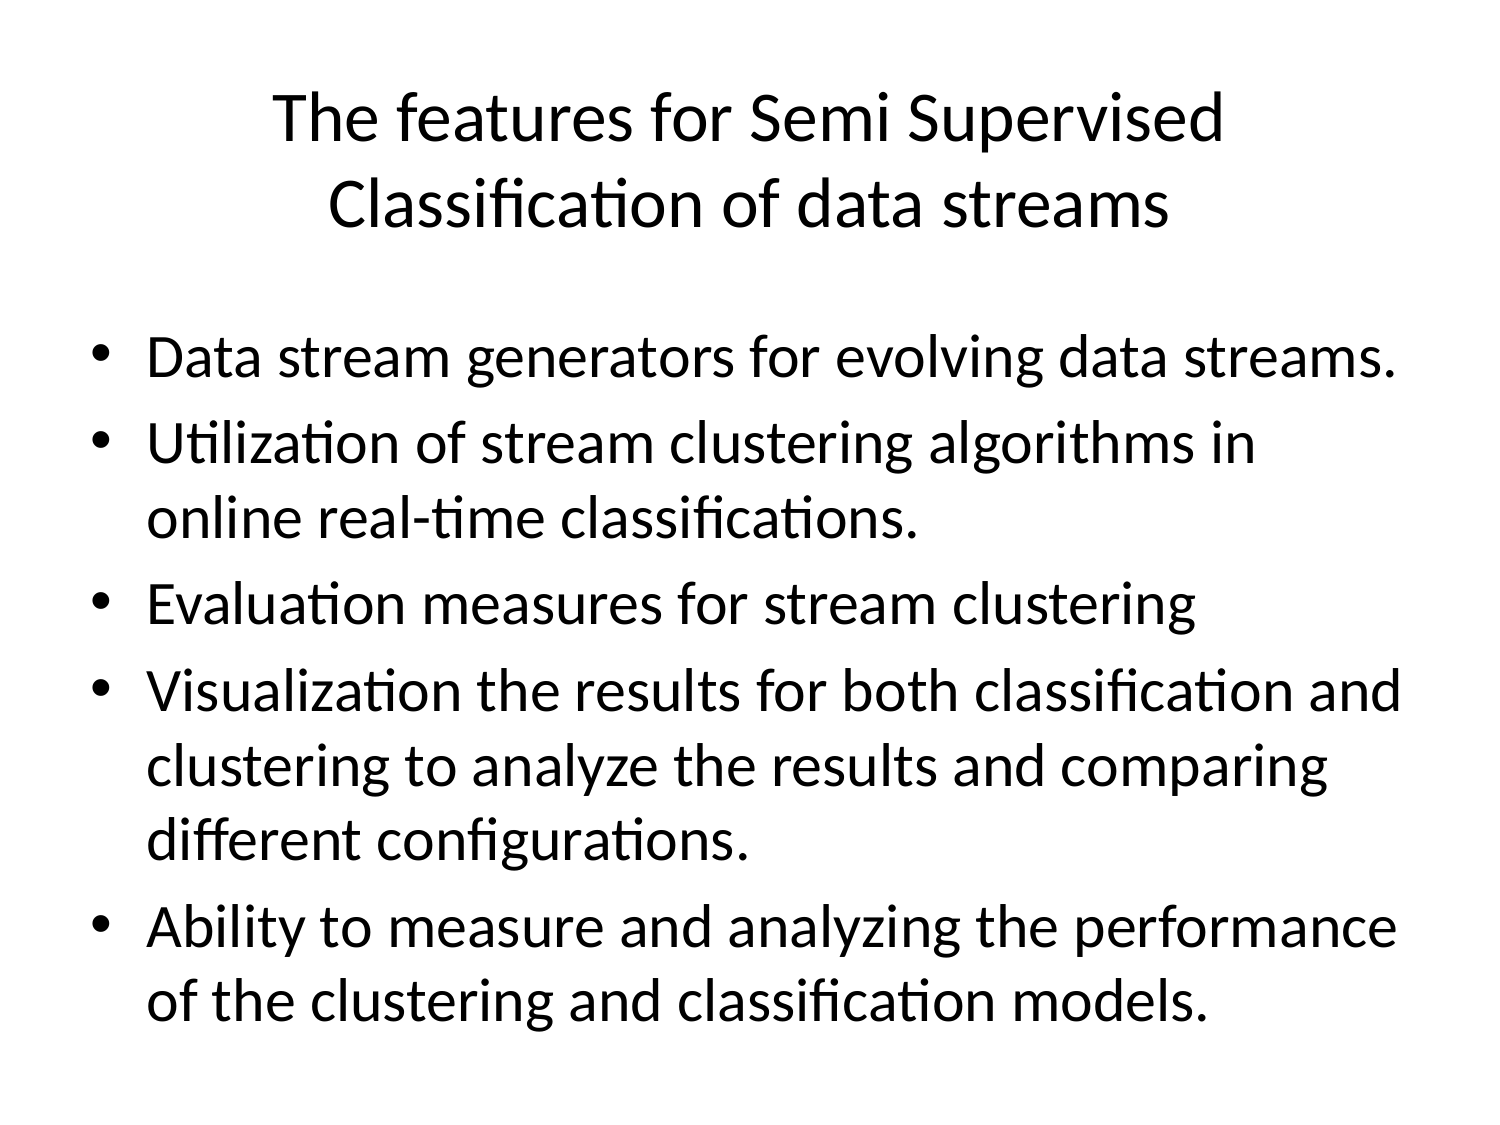

# The features for Semi Supervised Classification of data streams
Data stream generators for evolving data streams.
Utilization of stream clustering algorithms in online real-time classifications.
Evaluation measures for stream clustering
Visualization the results for both classification and clustering to analyze the results and comparing different configurations.
Ability to measure and analyzing the performance of the clustering and classification models.